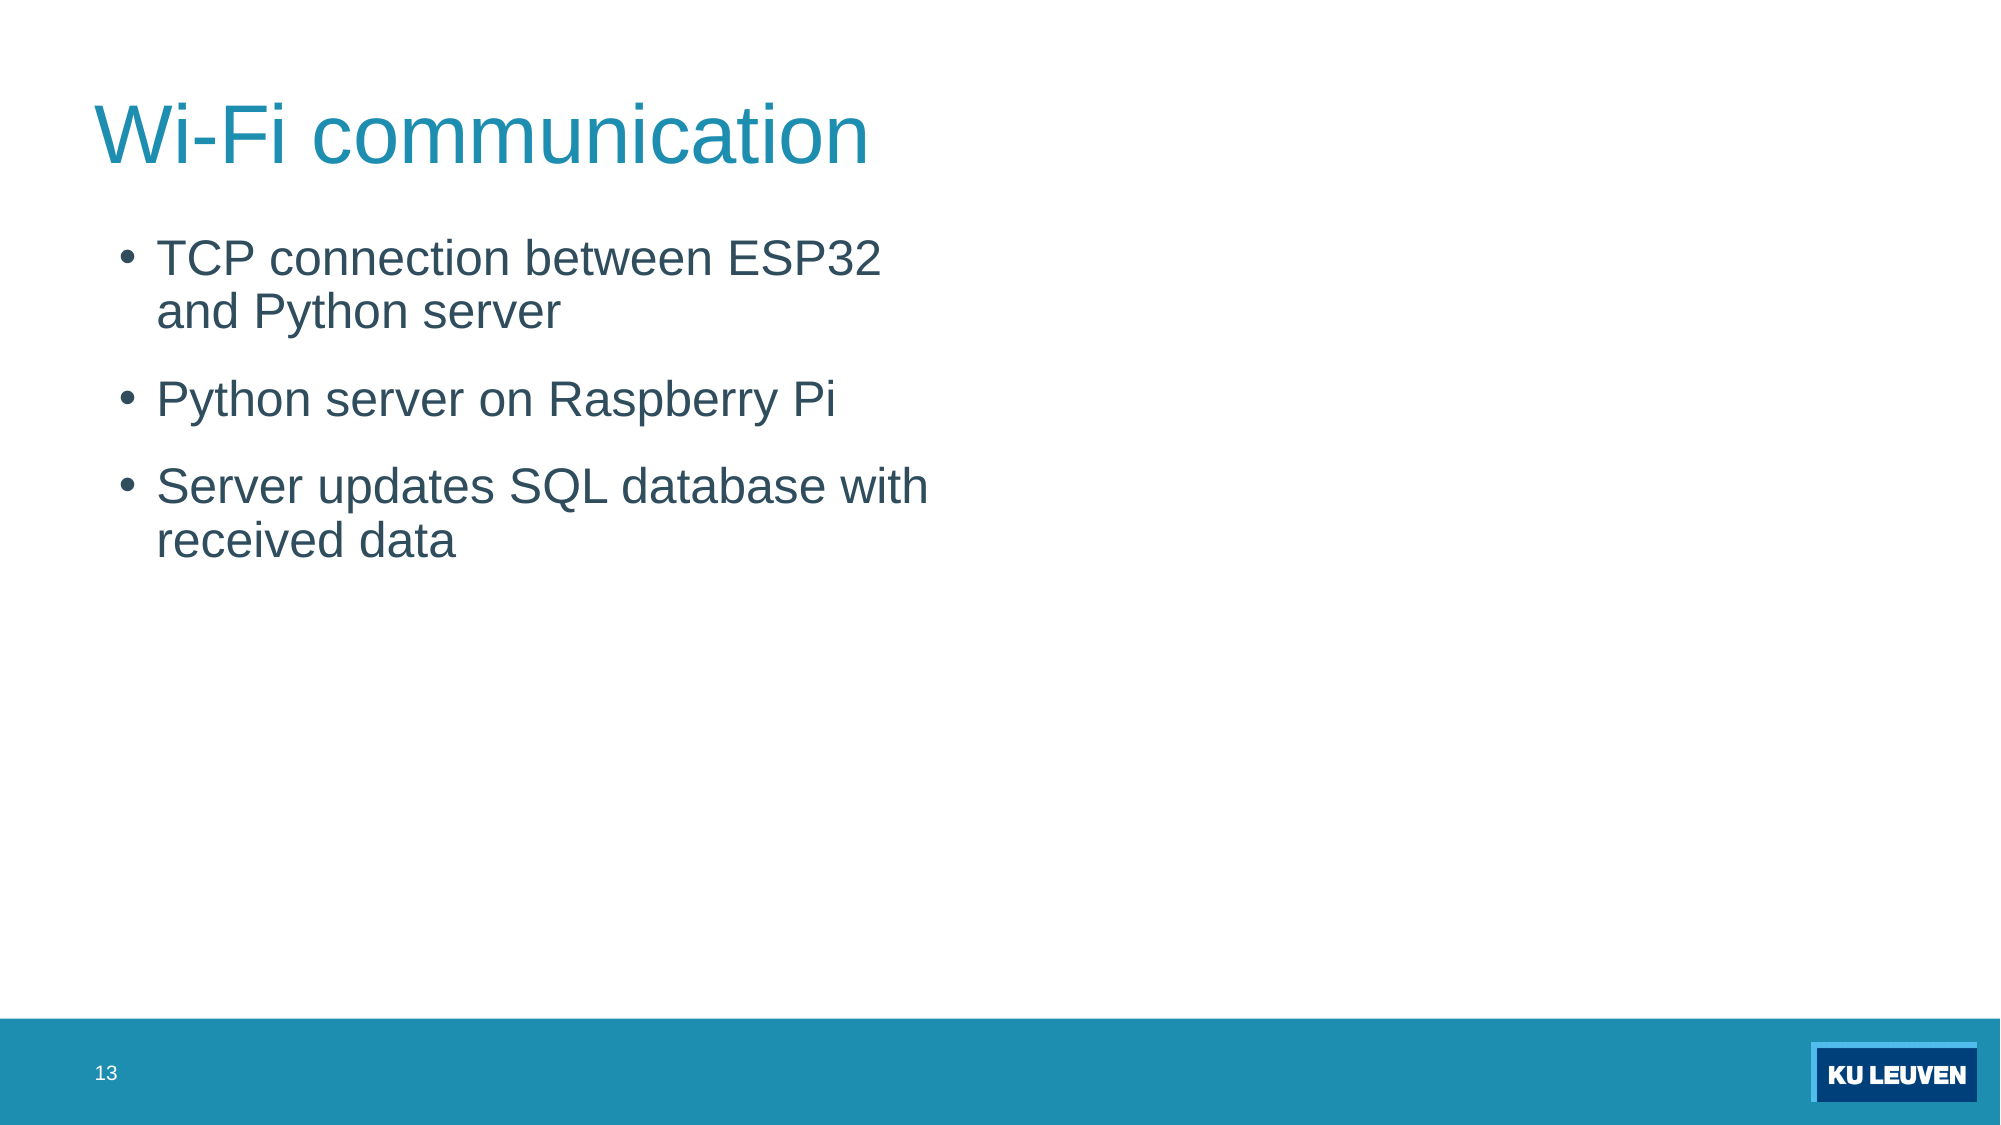

# Wi-Fi communication
TCP connection between ESP32 and Python server
Python server on Raspberry Pi
Server updates SQL database with received data
13